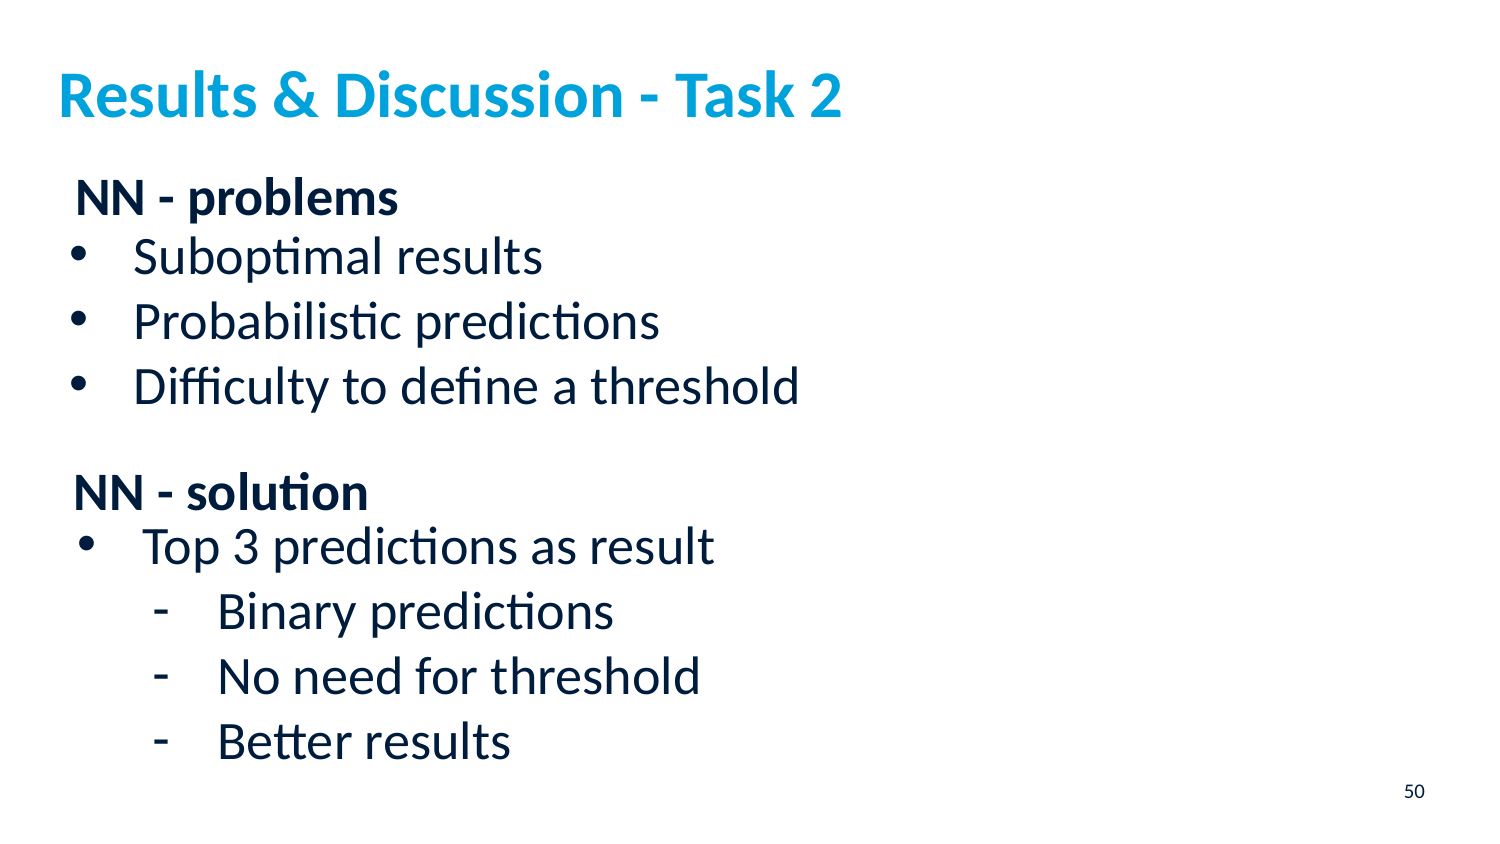

# Results & Discussion - Task 2
NN - problems
Suboptimal results
Probabilistic predictions
Difficulty to define a threshold
NN - solution
Top 3 predictions as result
Binary predictions
No need for threshold
Better results

50